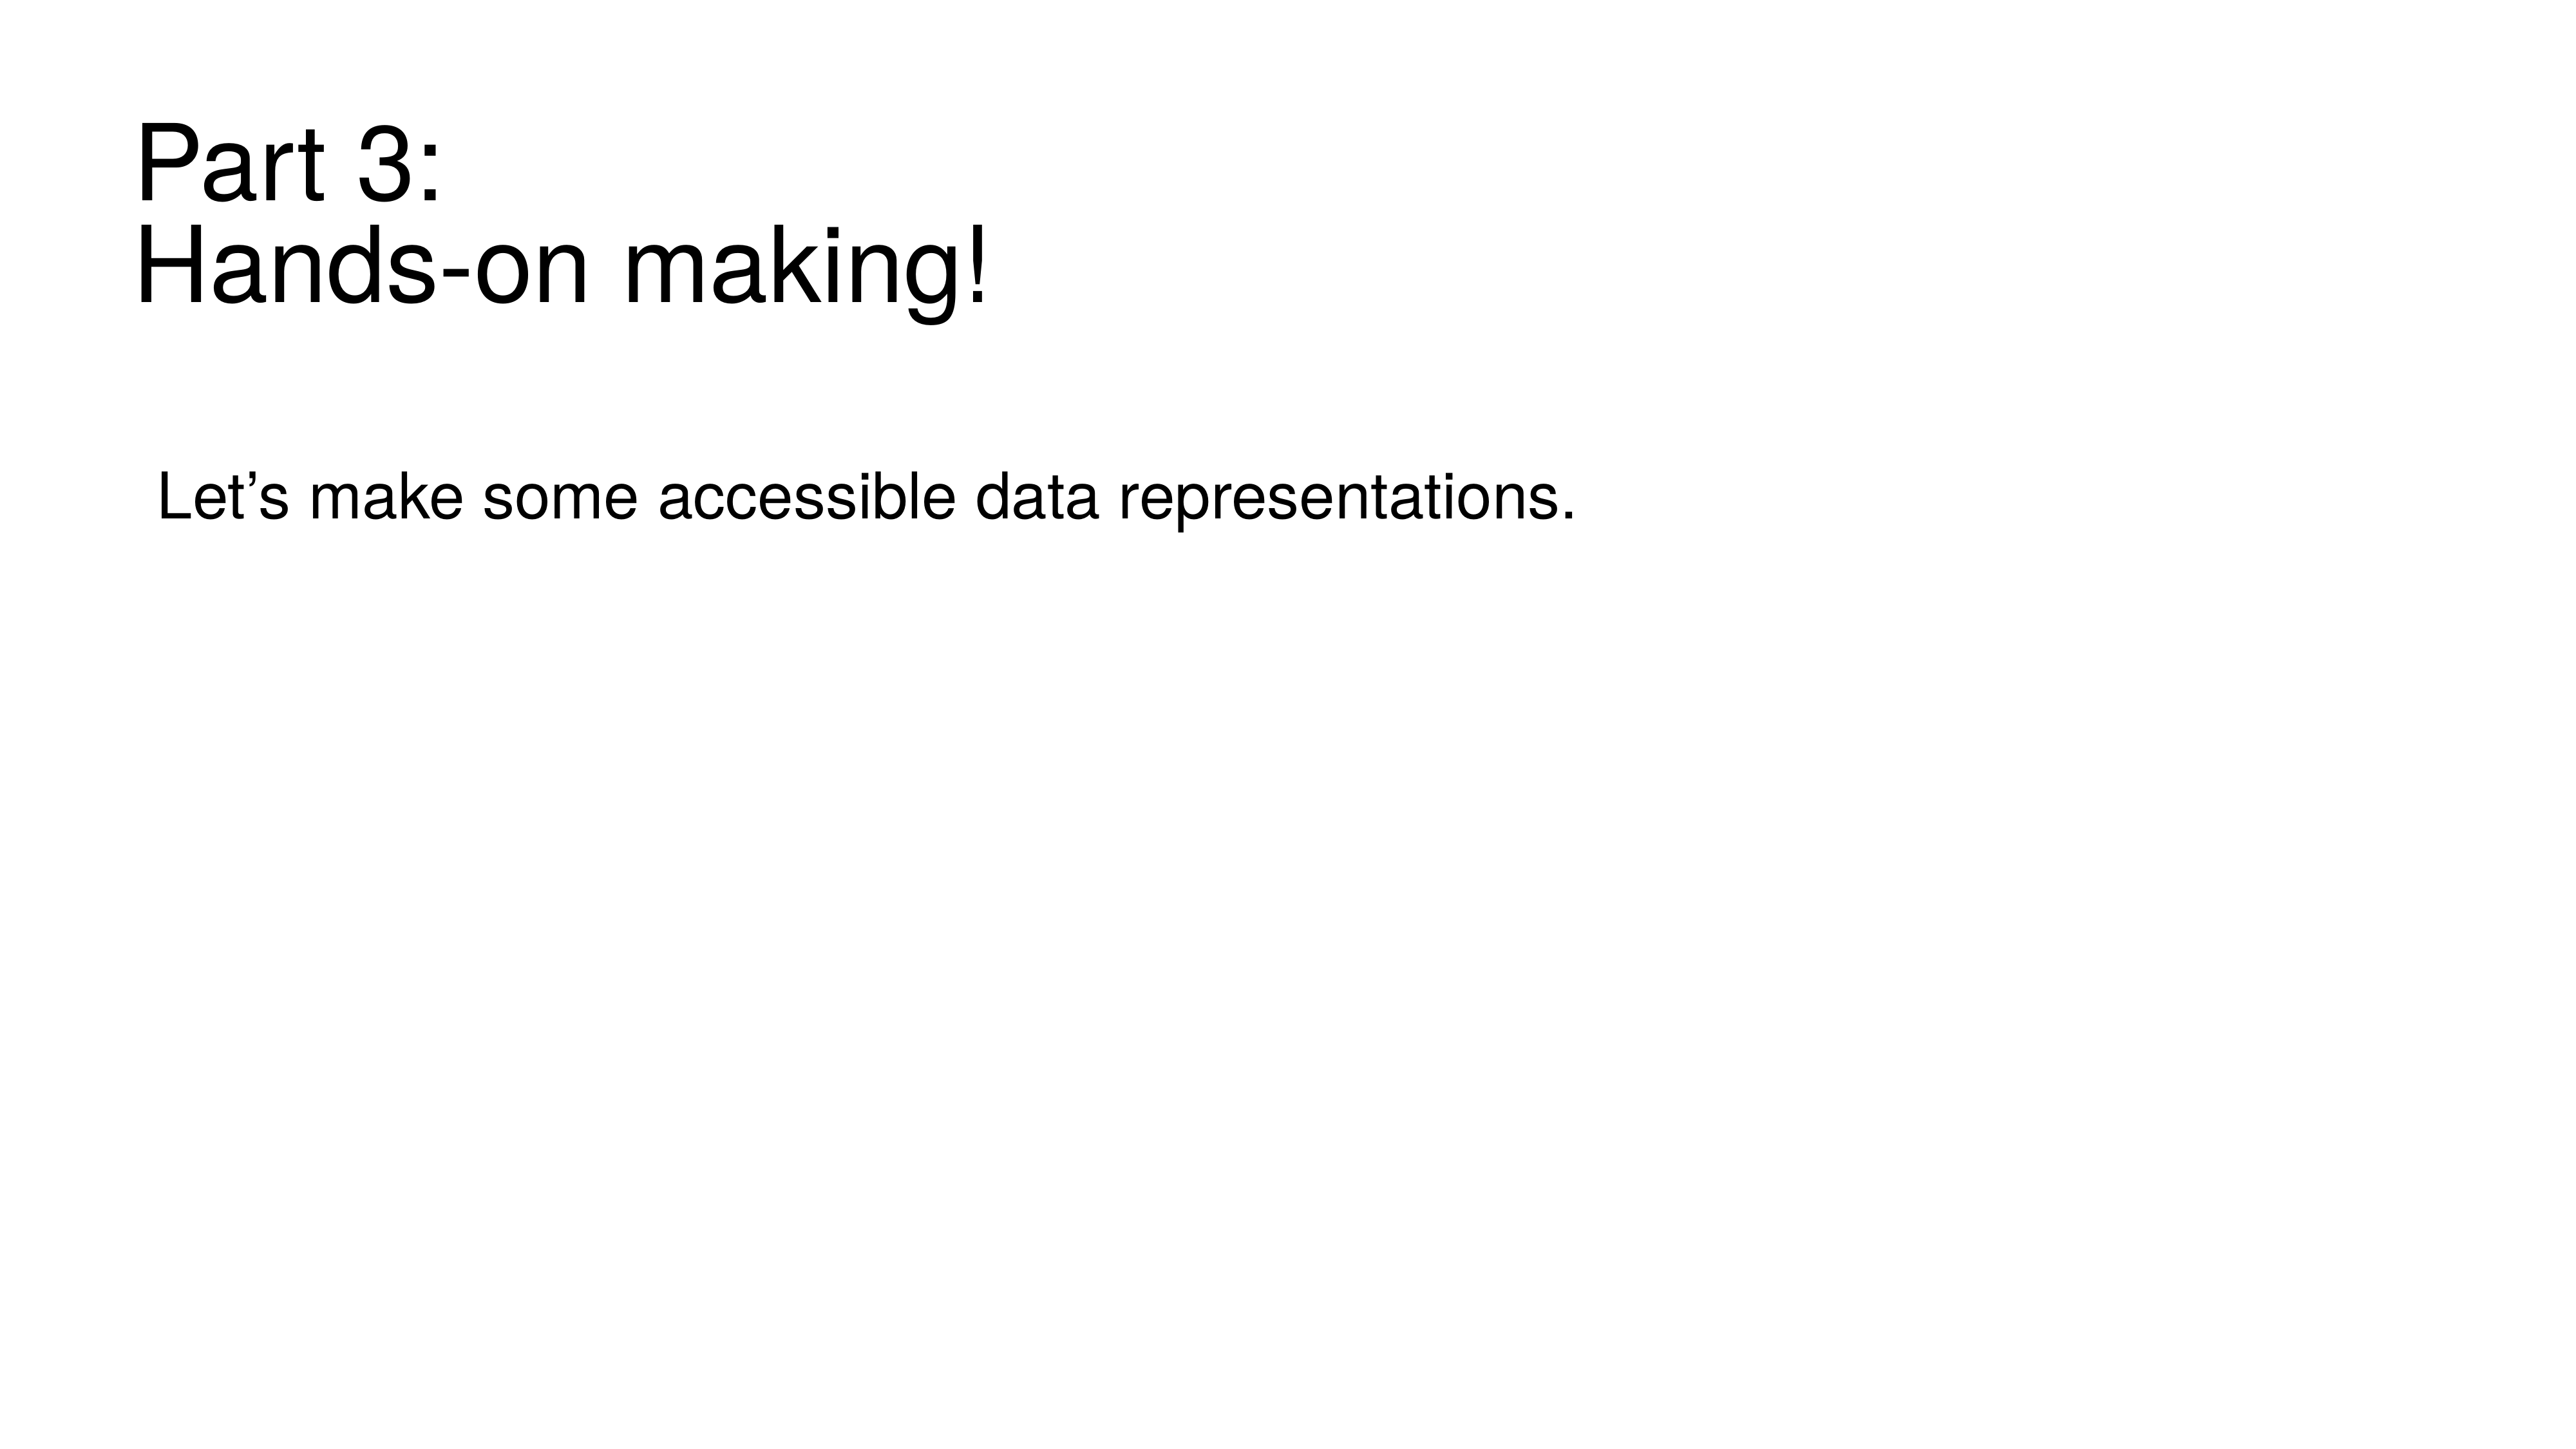

# Part 3: Hands-on making!
Let’s make some accessible data representations.